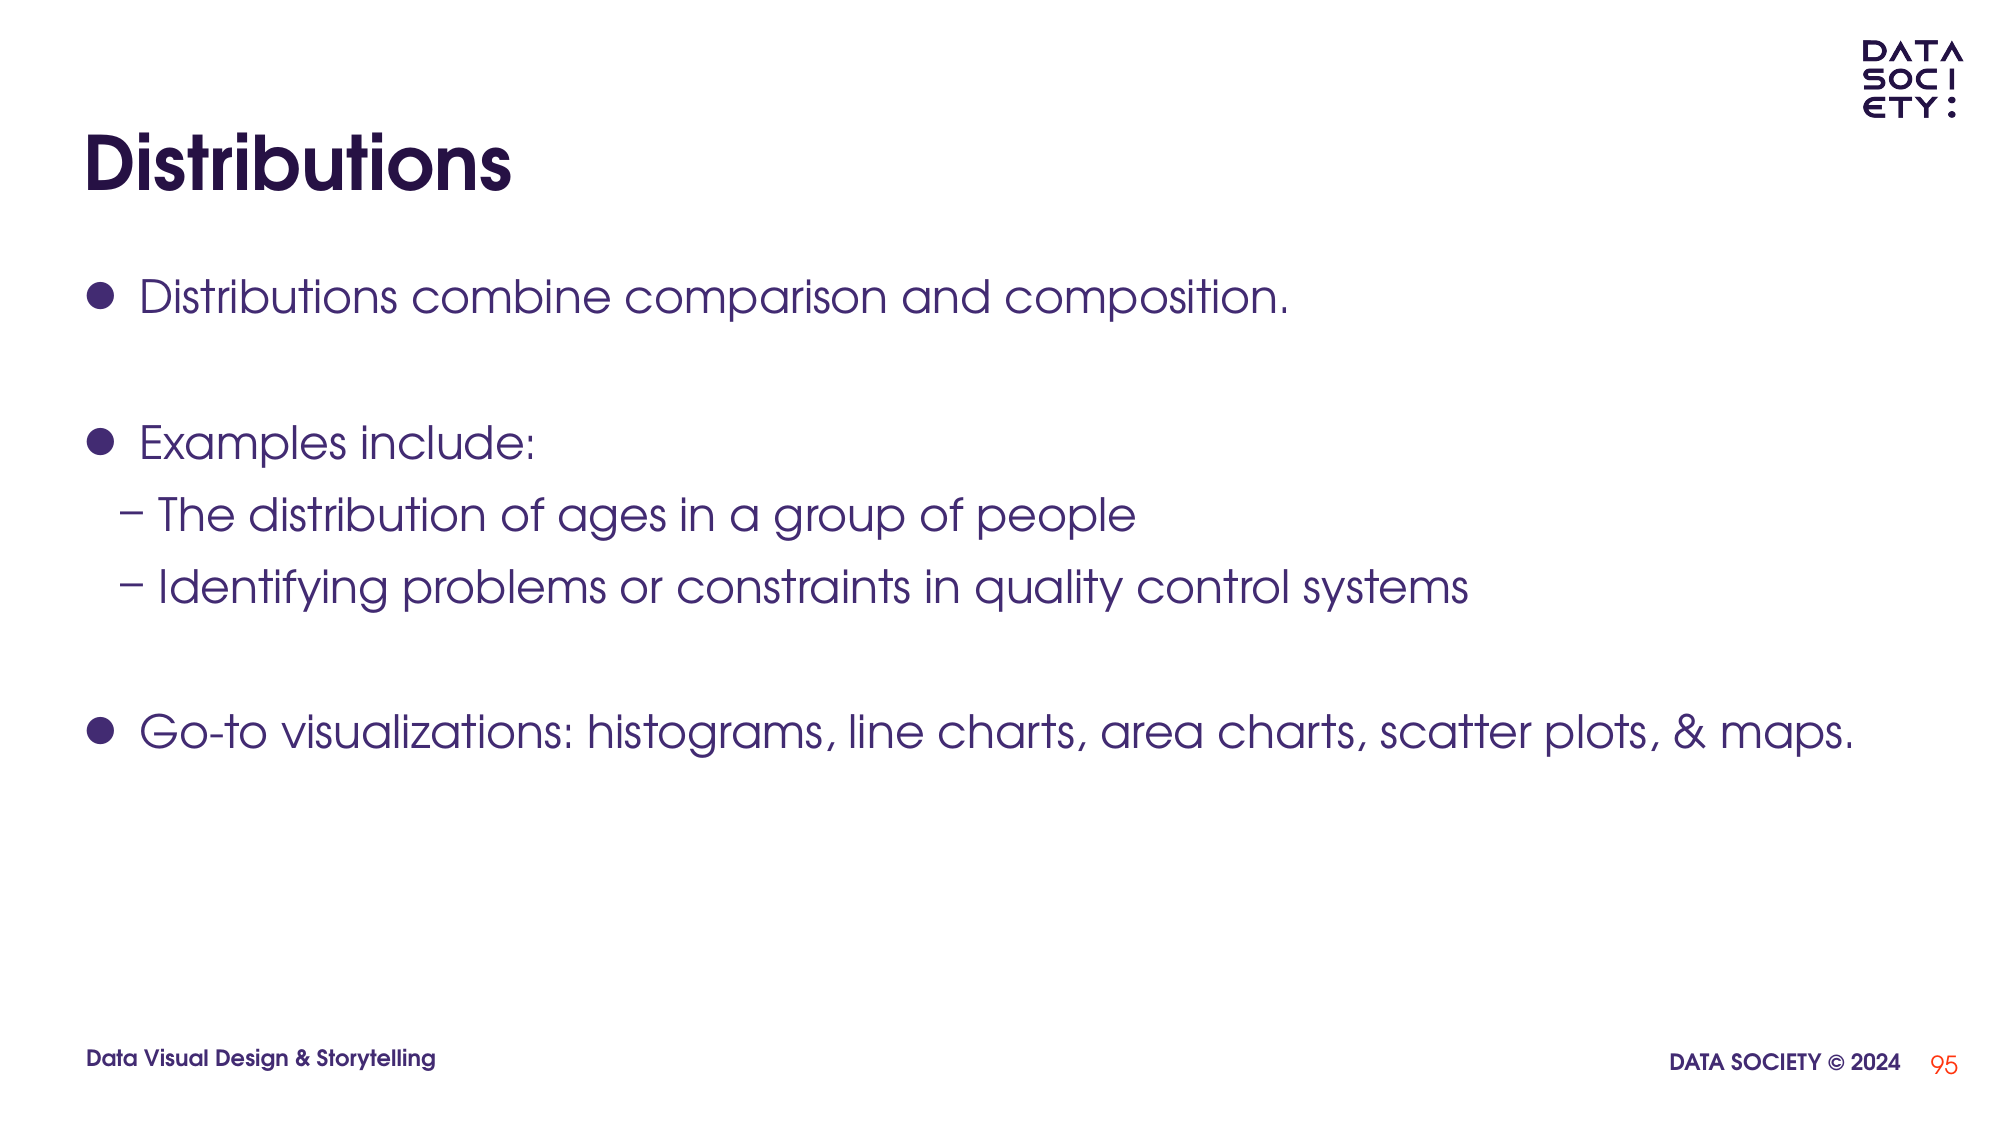

# Distributions
Distributions combine comparison and composition.

Examples include:
The distribution of ages in a group of people
Identifying problems or constraints in quality control systems

Go-to visualizations: histograms, line charts, area charts, scatter plots, & maps.

95